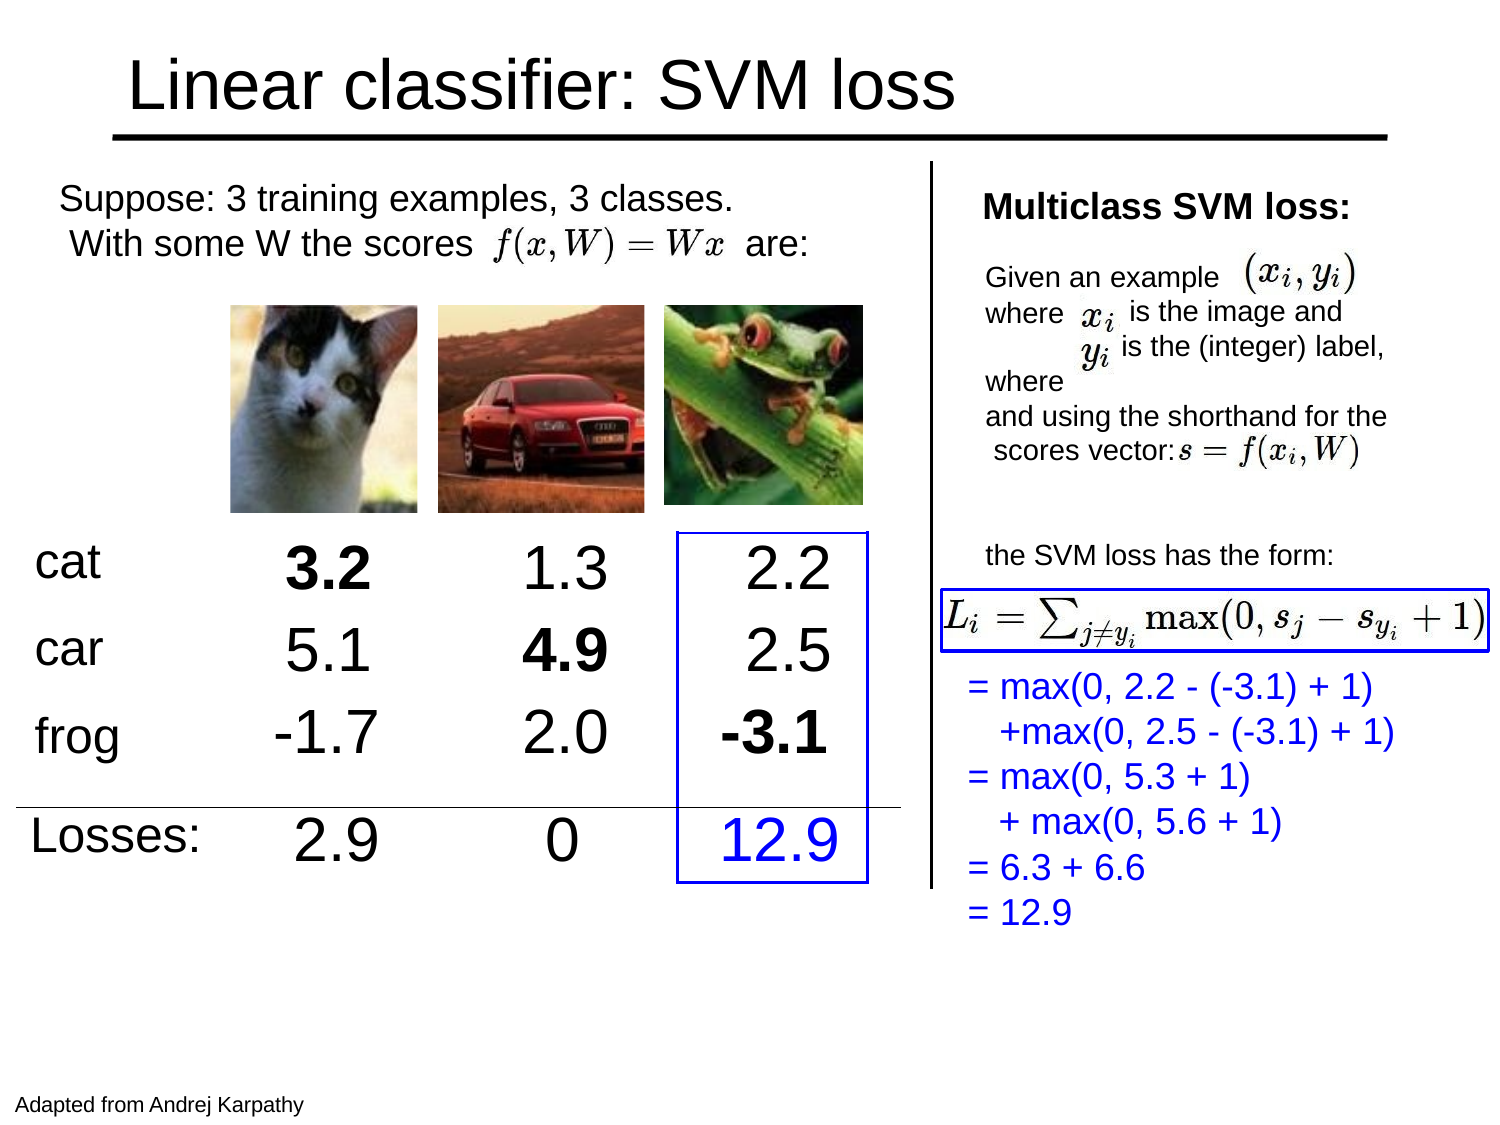

# Linear classifier: SVM loss

Suppose: 3 training examples, 3 classes.  With some W the scores
Multiclass SVM loss:
Given an example
are:

is the image and
is the (integer) label,

where  where

and using the shorthand for the  scores vector:

the SVM loss has the form:

| cat car frog | 3.2 5.1 -1.7 | 1.3 4.9 2.0 | 2.2 2.5 -3.1 |  |
| --- | --- | --- | --- | --- |
| Losses: | 2.9 | 0 | 12.9 |  |

= max(0, 2.2 - (-3.1) + 1)
+max(0, 2.5 - (-3.1) + 1)
= max(0, 5.3 + 1)
   + max(0, 5.6 + 1)
= 6.3 + 6.6
= 12.9
Adapted from Andrej Karpathy